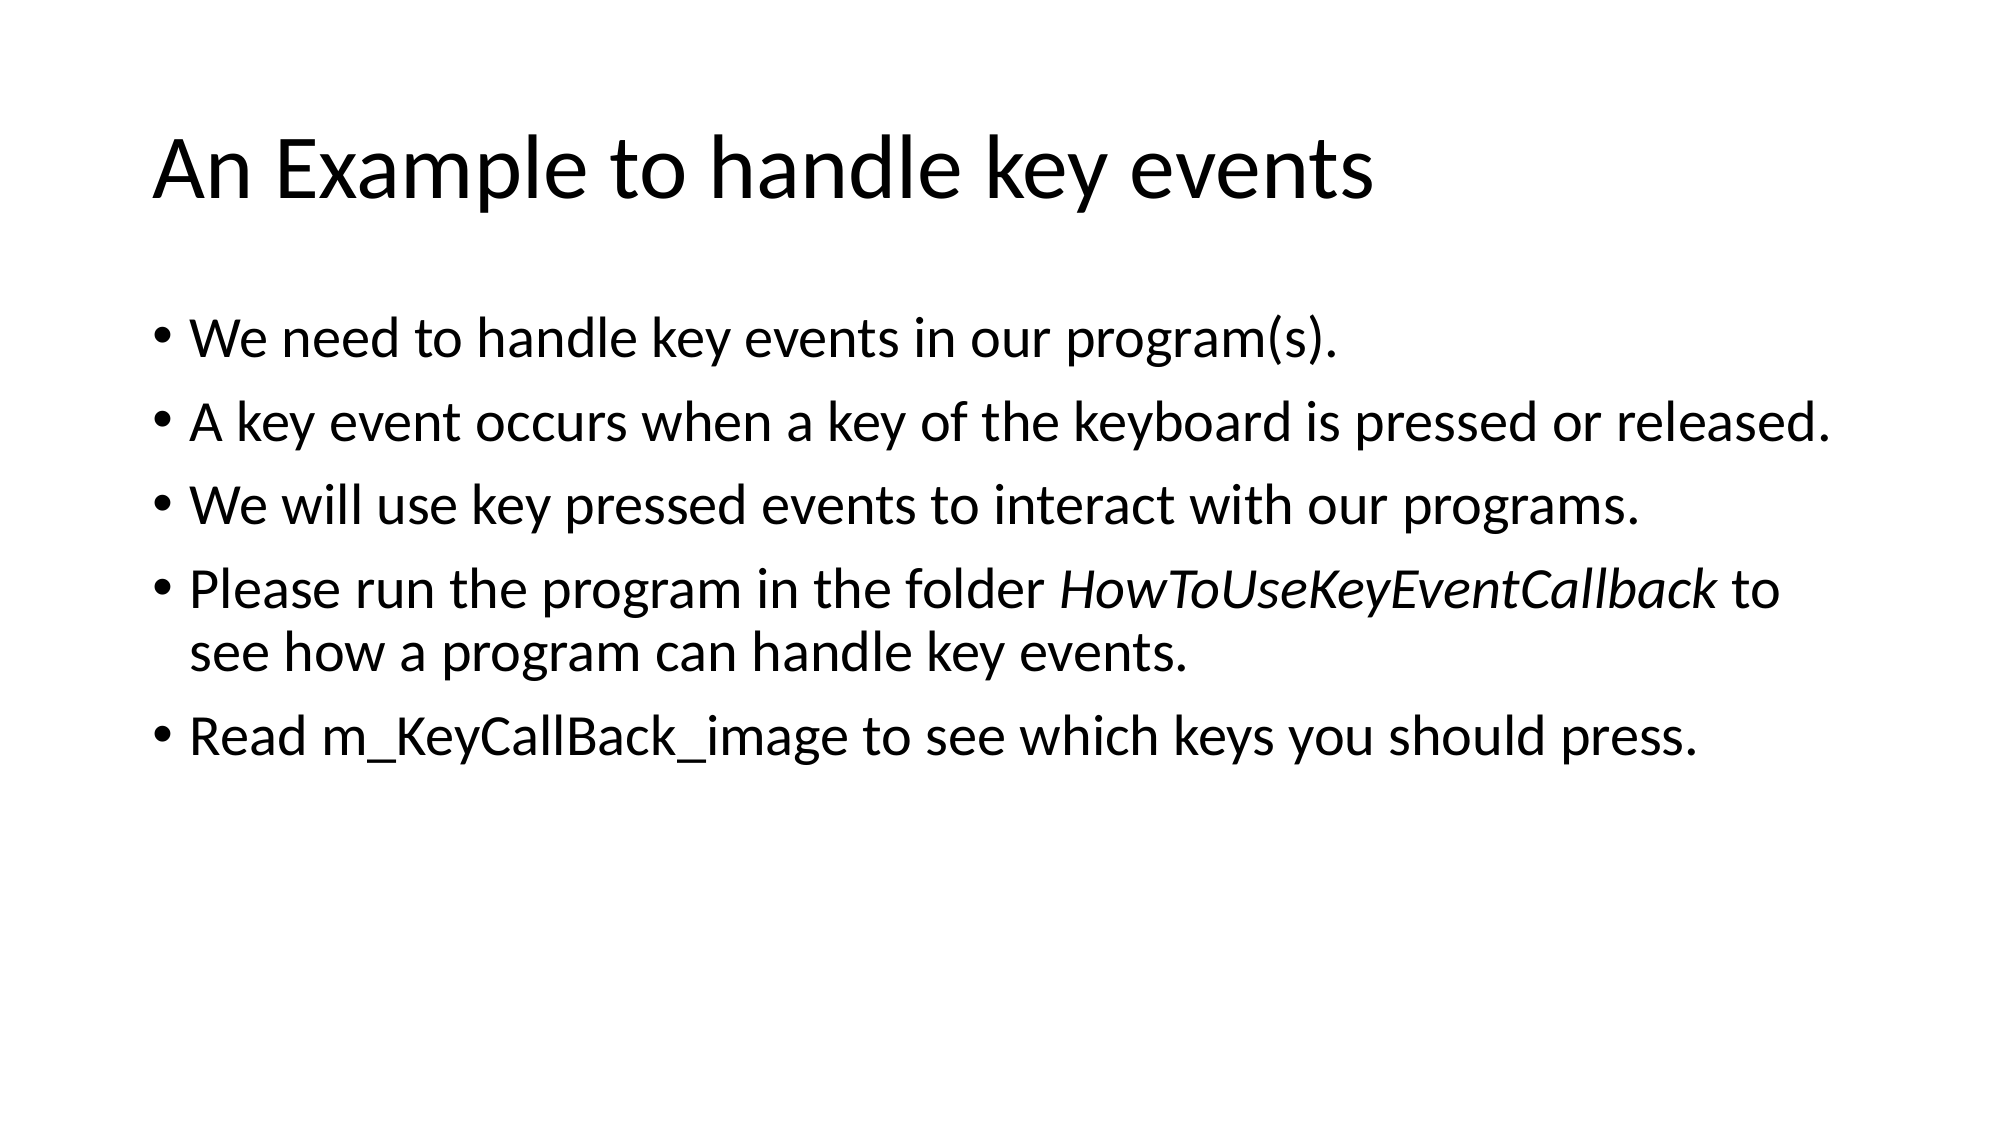

# An Example to handle key events
We need to handle key events in our program(s).
A key event occurs when a key of the keyboard is pressed or released.
We will use key pressed events to interact with our programs.
Please run the program in the folder HowToUseKeyEventCallback to see how a program can handle key events.
Read m_KeyCallBack_image to see which keys you should press.